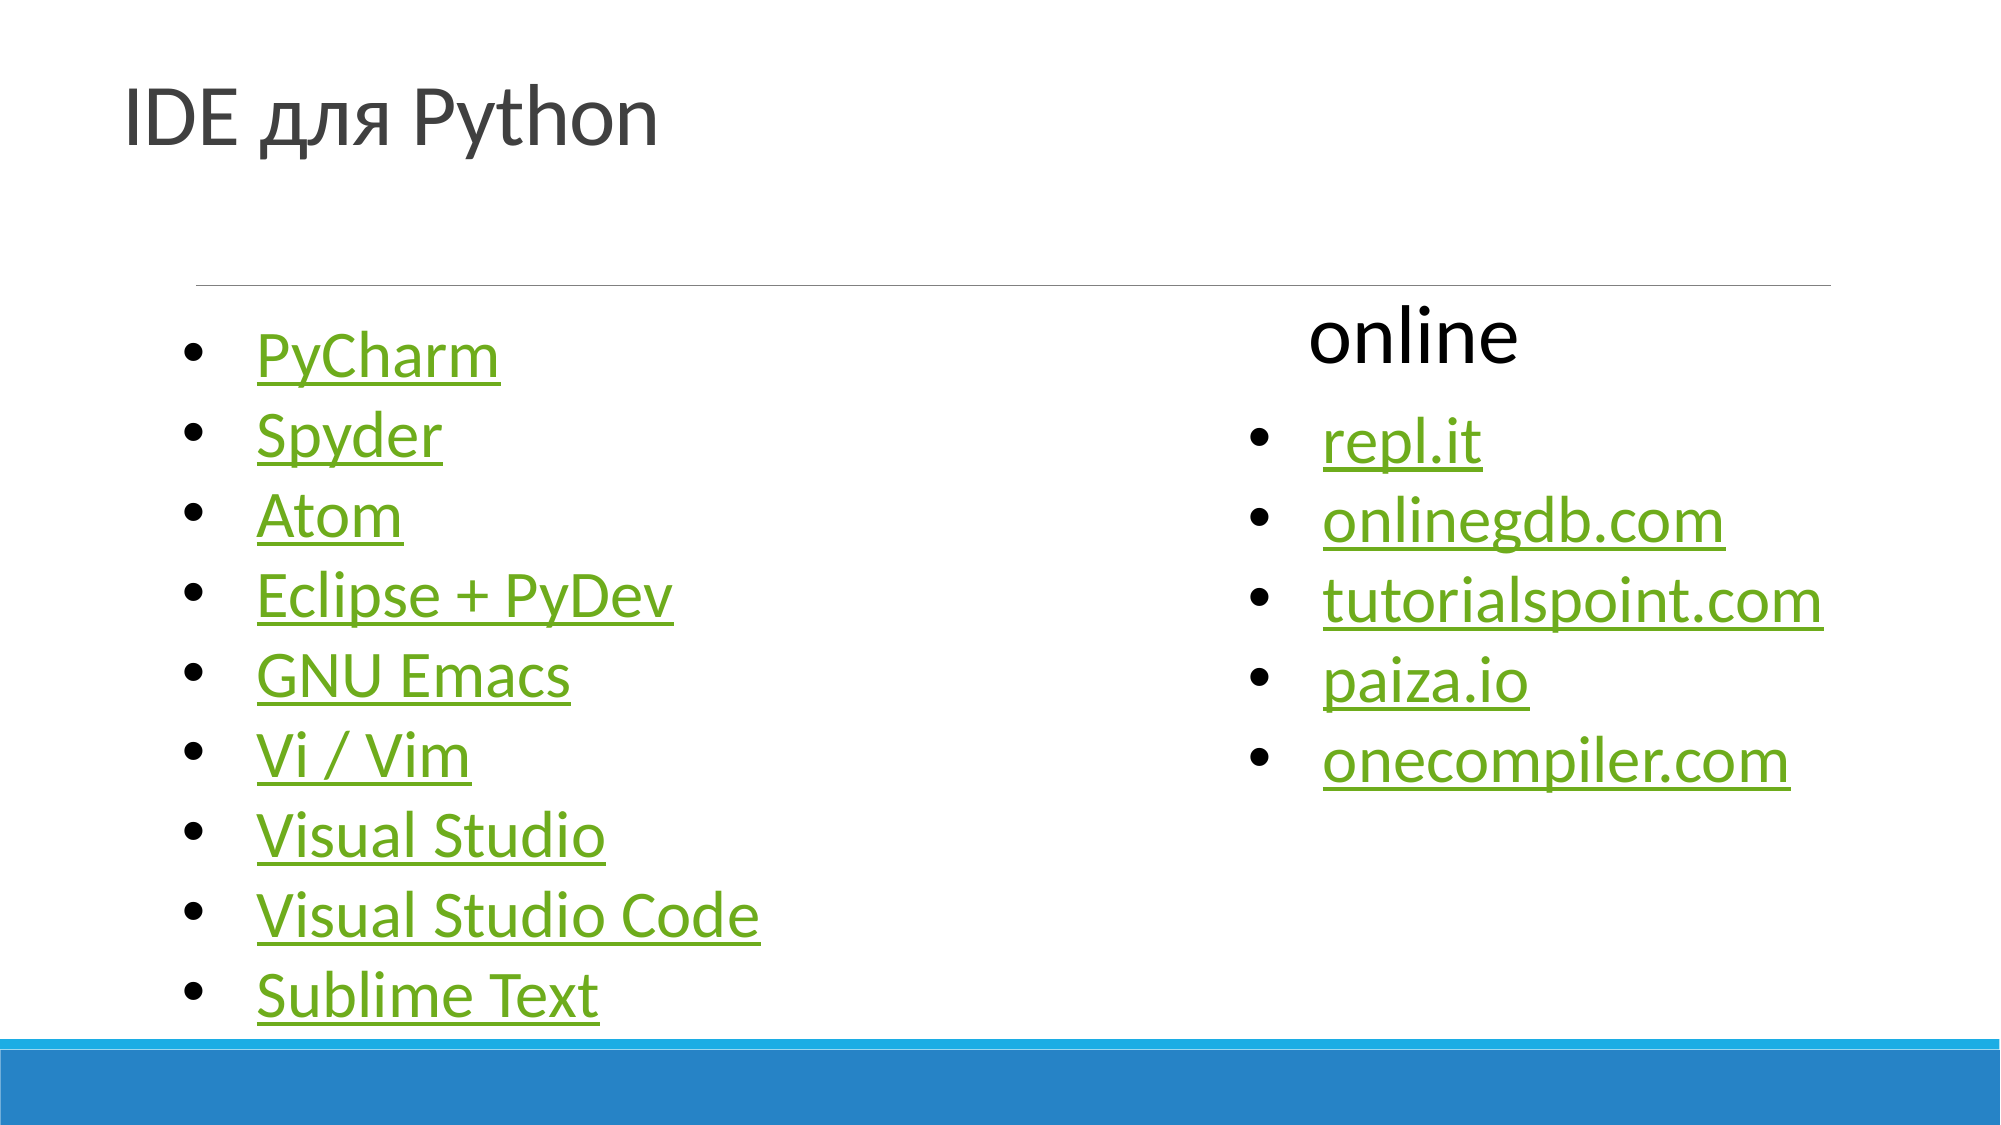

# IDE для Python
online
PyCharm
Spyder
Atom
Eclipse + PyDev
GNU Emacs
Vi / Vim
Visual Studio
Visual Studio Code
Sublime Text
repl.it
onlinegdb.com
tutorialspoint.com
paiza.io
onecompiler.com